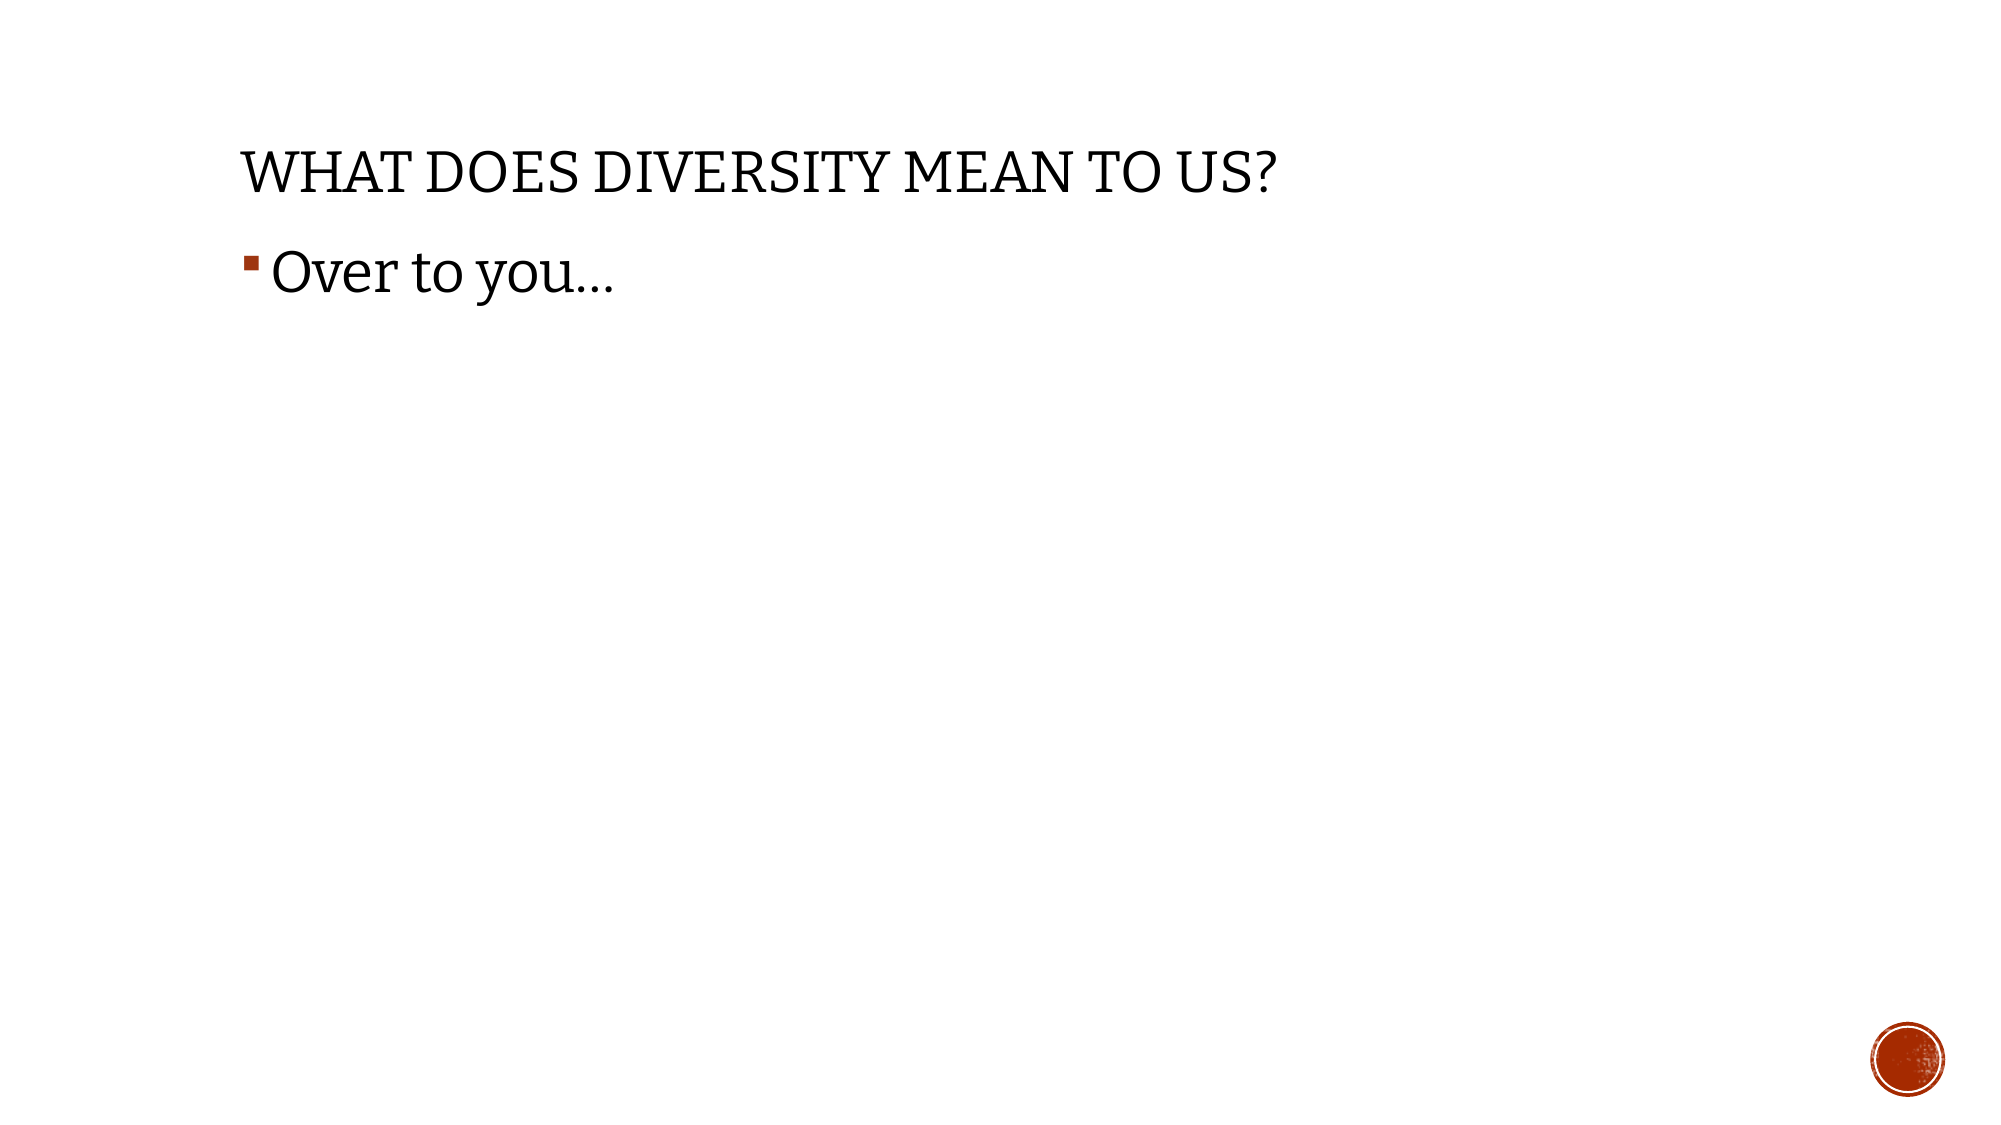

# What Does Diversity mean to us?
Over to you…